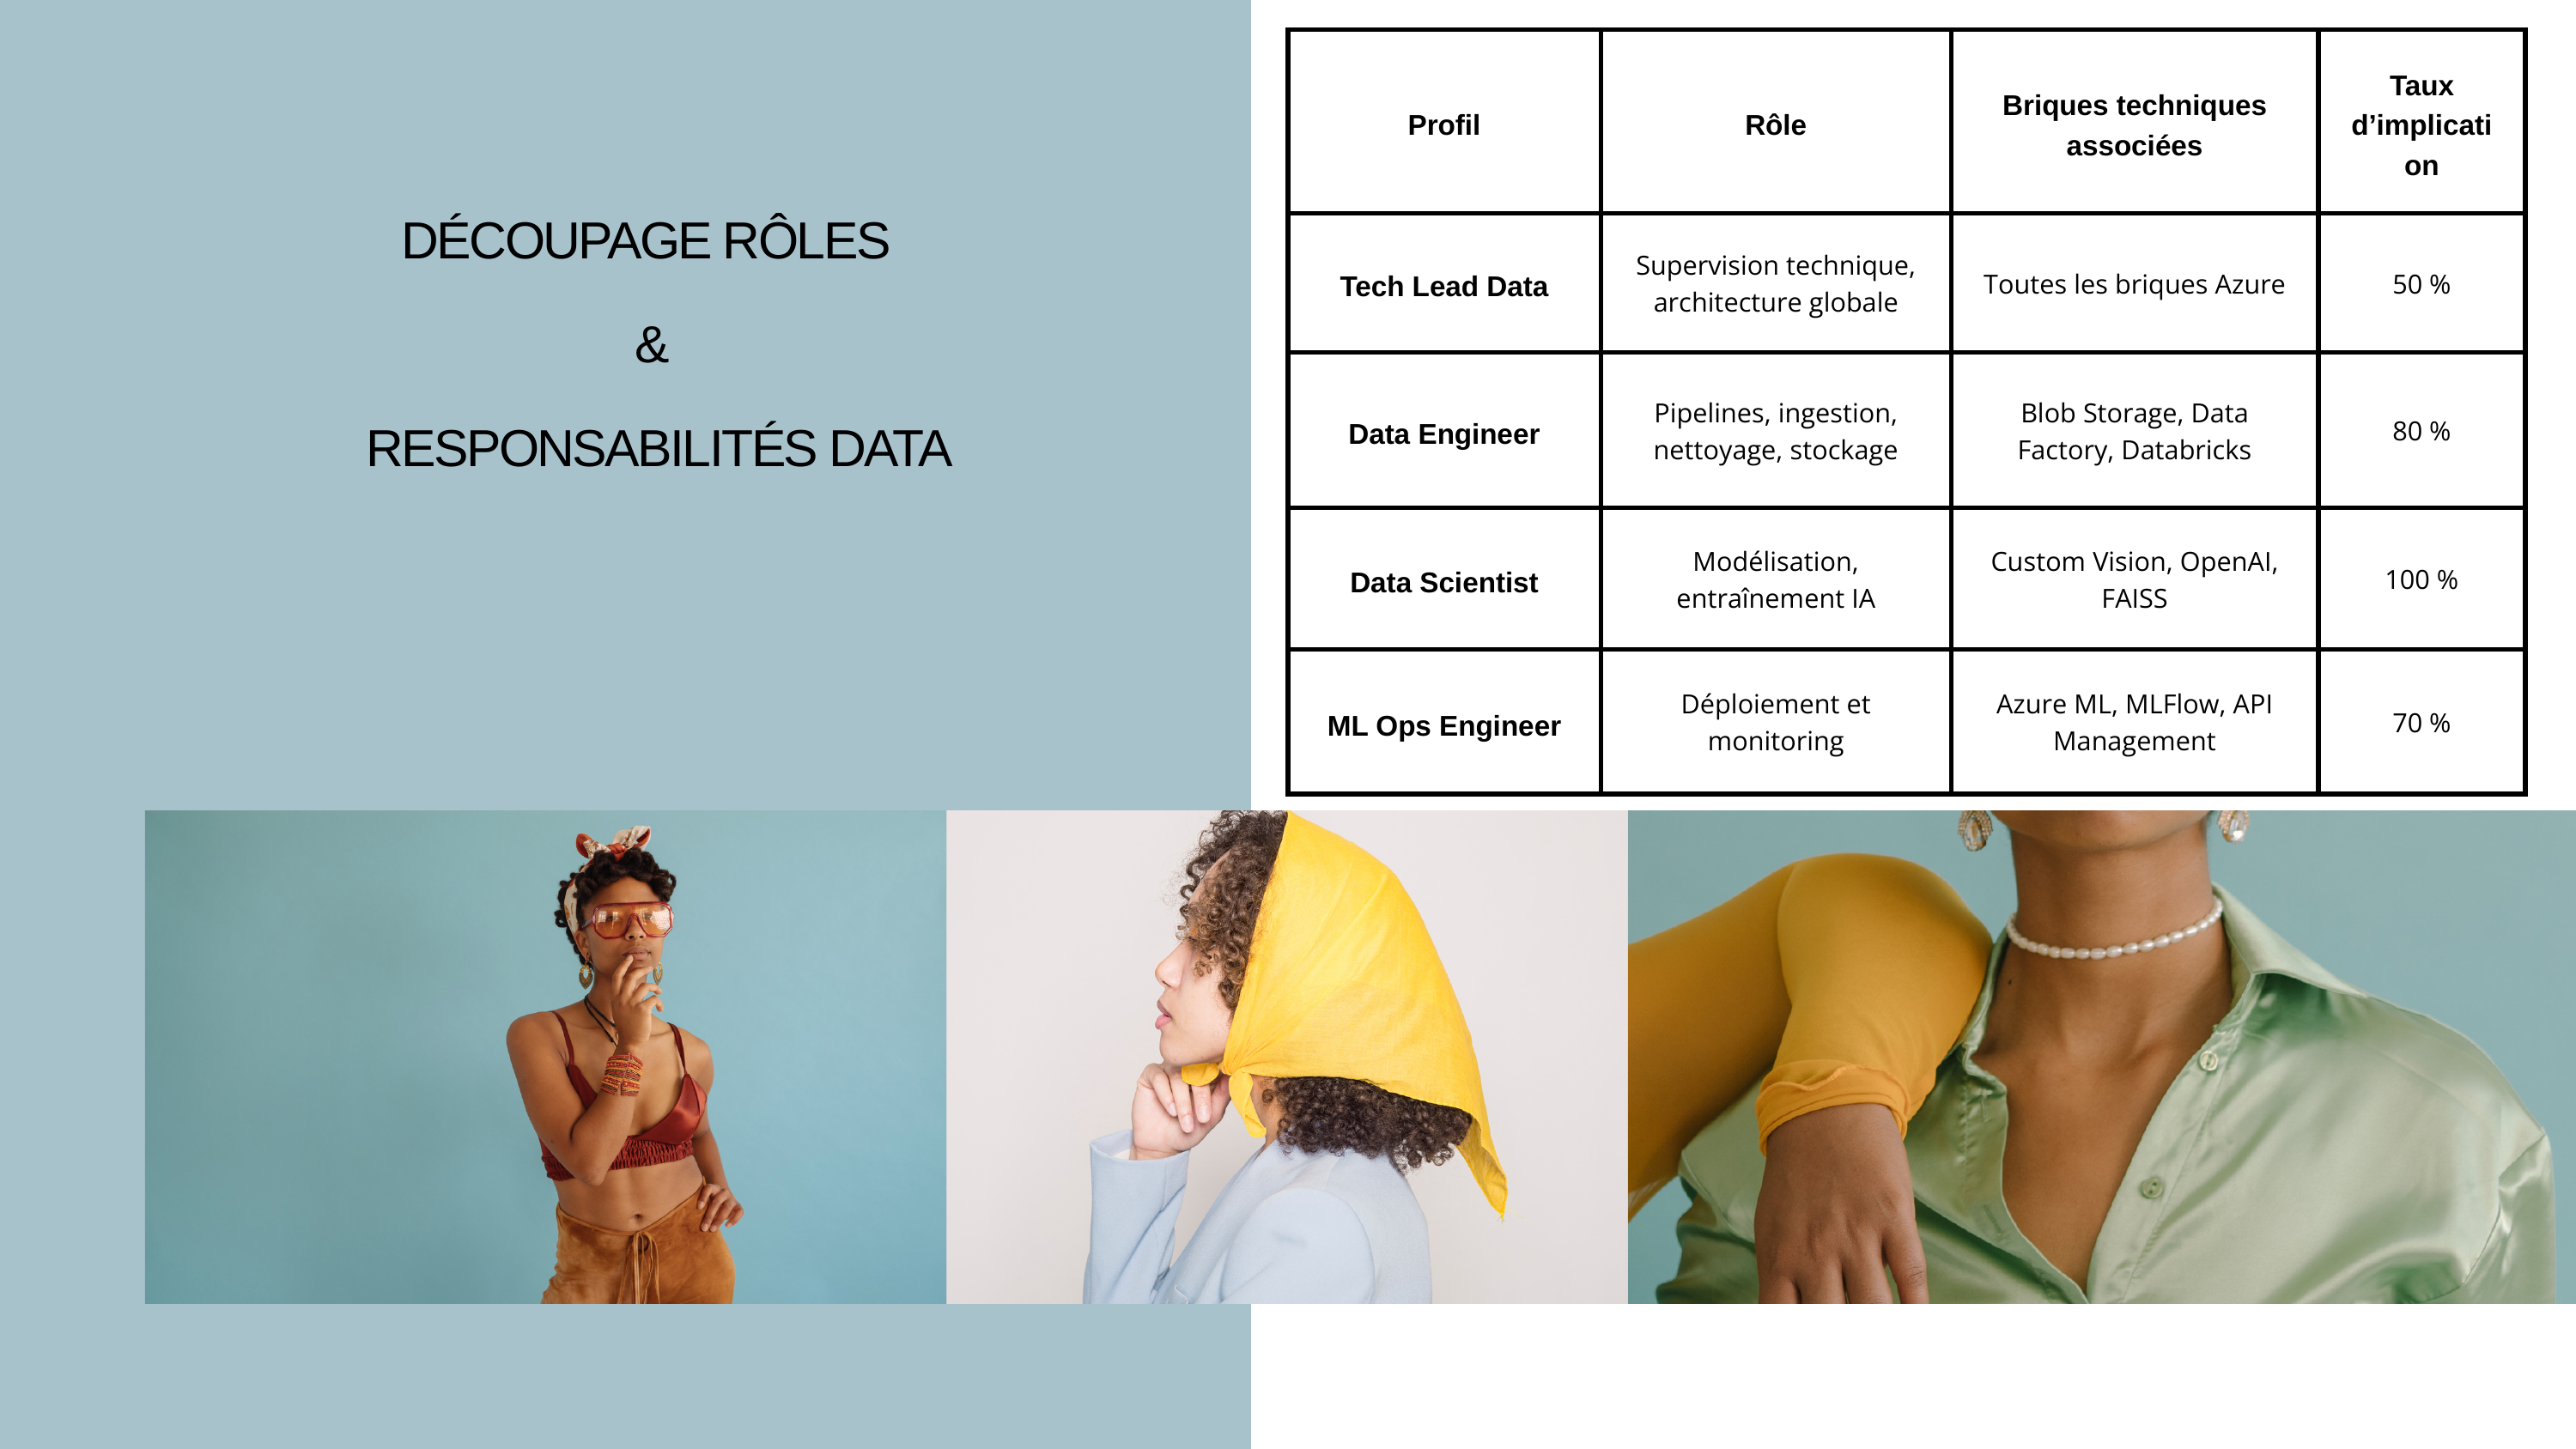

| Profil | Rôle | Briques techniques associées | Taux d’implication |
| --- | --- | --- | --- |
| Tech Lead Data | Supervision technique, architecture globale | Toutes les briques Azure | 50 % |
| Data Engineer | Pipelines, ingestion, nettoyage, stockage | Blob Storage, Data Factory, Databricks | 80 % |
| Data Scientist | Modélisation, entraînement IA | Custom Vision, OpenAI, FAISS | 100 % |
| ML Ops Engineer | Déploiement et monitoring | Azure ML, MLFlow, API Management | 70 % |
DÉCOUPAGE RÔLES

&

 RESPONSABILITÉS DATA